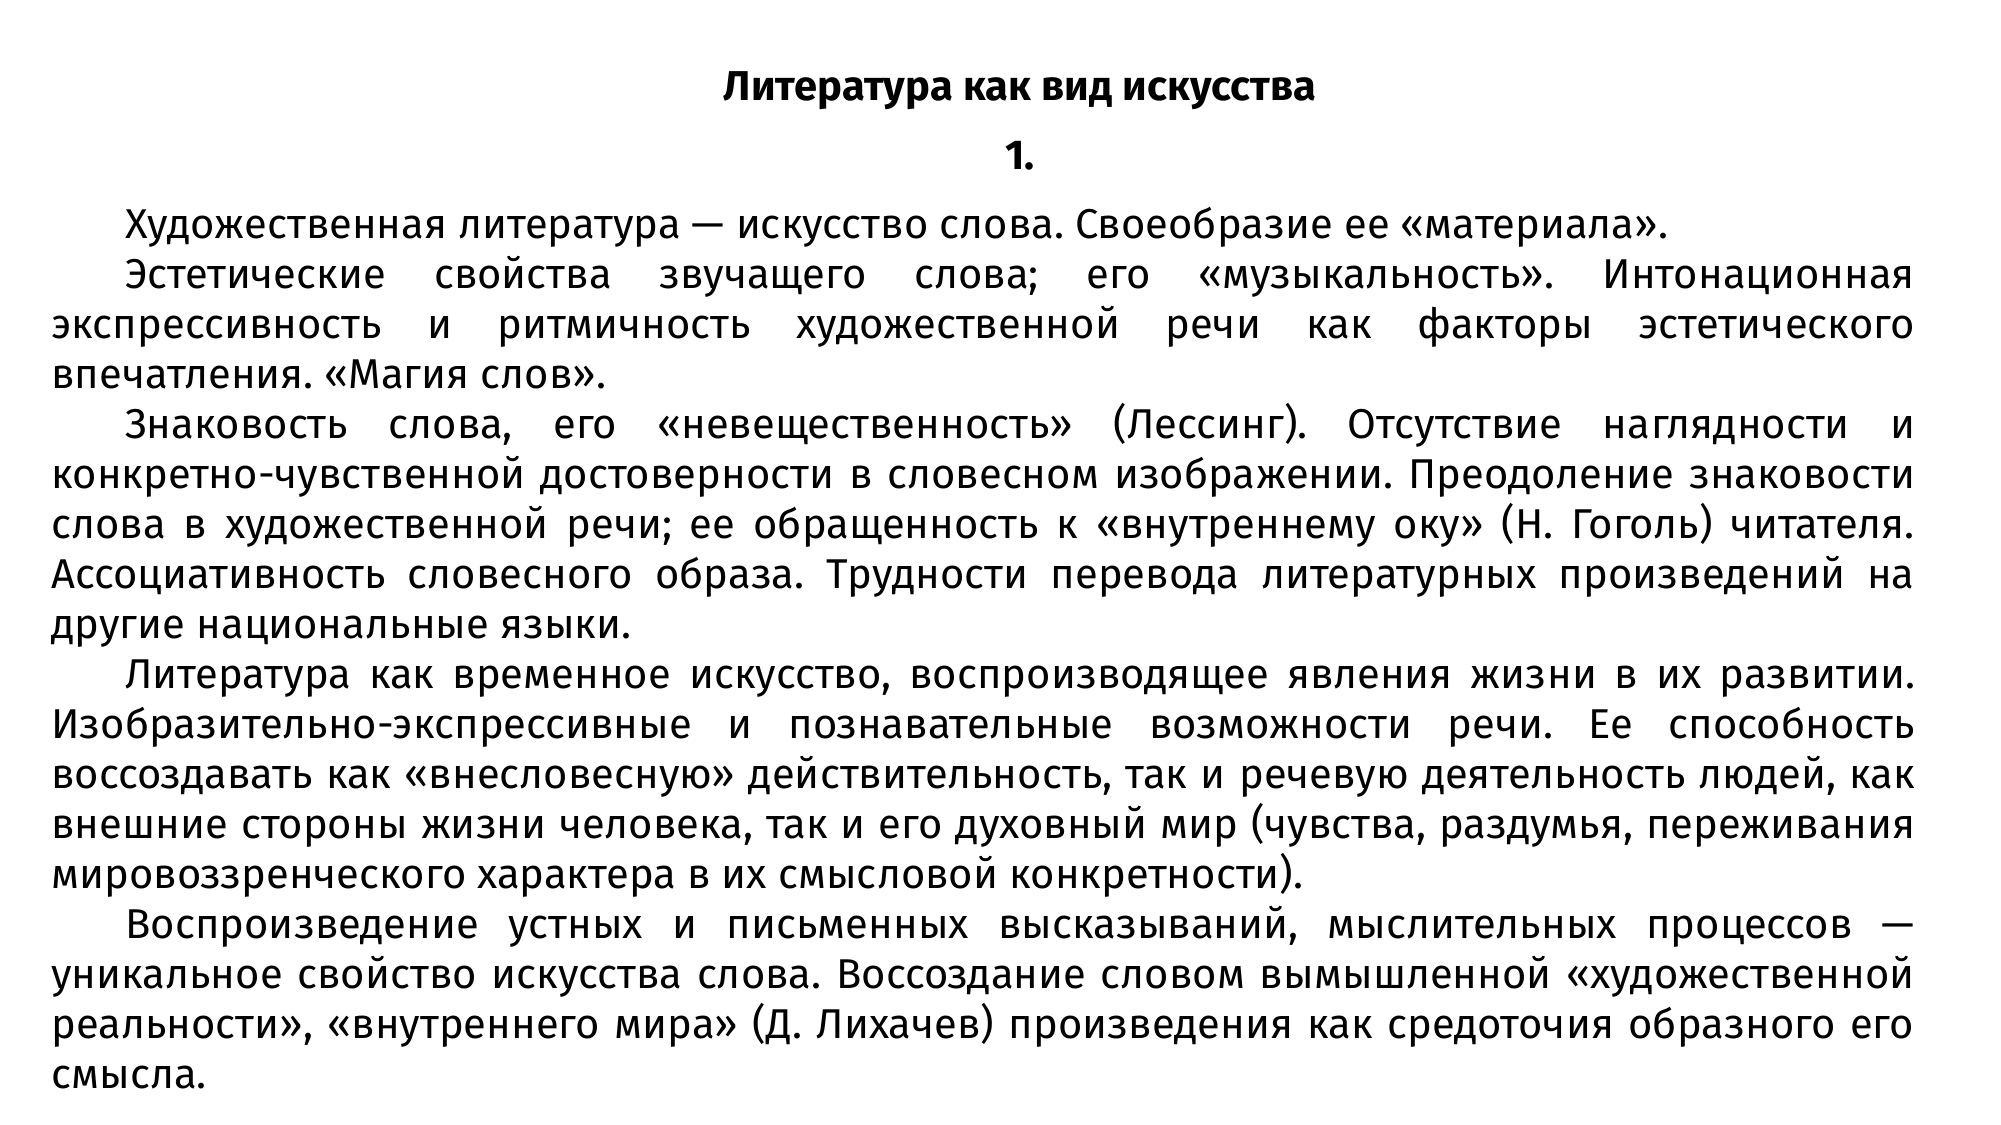

Литература как вид искусства
1.
Художественная литература — искусство слова. Своеобразие ее «ма­териала».
Эстетические свойства звучащего слова; его «музыкальность». Инто­национная экспрессивность и ритмичность художественной речи как факторы эстетического впечатления. «Магия слов».
Знаковость слова, его «невещественность» (Лессинг). Отсутствие на­глядности и конкретно-чувственной достоверности в словесном изобра­жении. Преодоление знаковости слова в художественной речи; ее об­ращенность к «внутреннему оку» (Н. Гоголь) читателя. Ассоциативность словесного образа. Трудности перевода литературных произведений на другие национальные языки.
Литература как временное искусство, воспроизводящее явления жиз­ни в их развитии. Изобразительно-экспрессивные и познавательные воз­можности речи. Ее способность воссоздавать как «внесловесную» дей­ствительность, так и речевую деятельность людей, как внешние стороны жизни человека, так и его духовный мир (чувства, раздумья, пережива­ния мировоззренческого характера в их смысловой конкретности).
Воспроизведение устных и письменных высказываний, мыслитель­ных процессов — уникальное свойство искусства слова. Воссоздание словом вымышленной «художественной реальности», «внутреннего мира» (Д. Лихачев) произведения как средоточия образного его смысла.